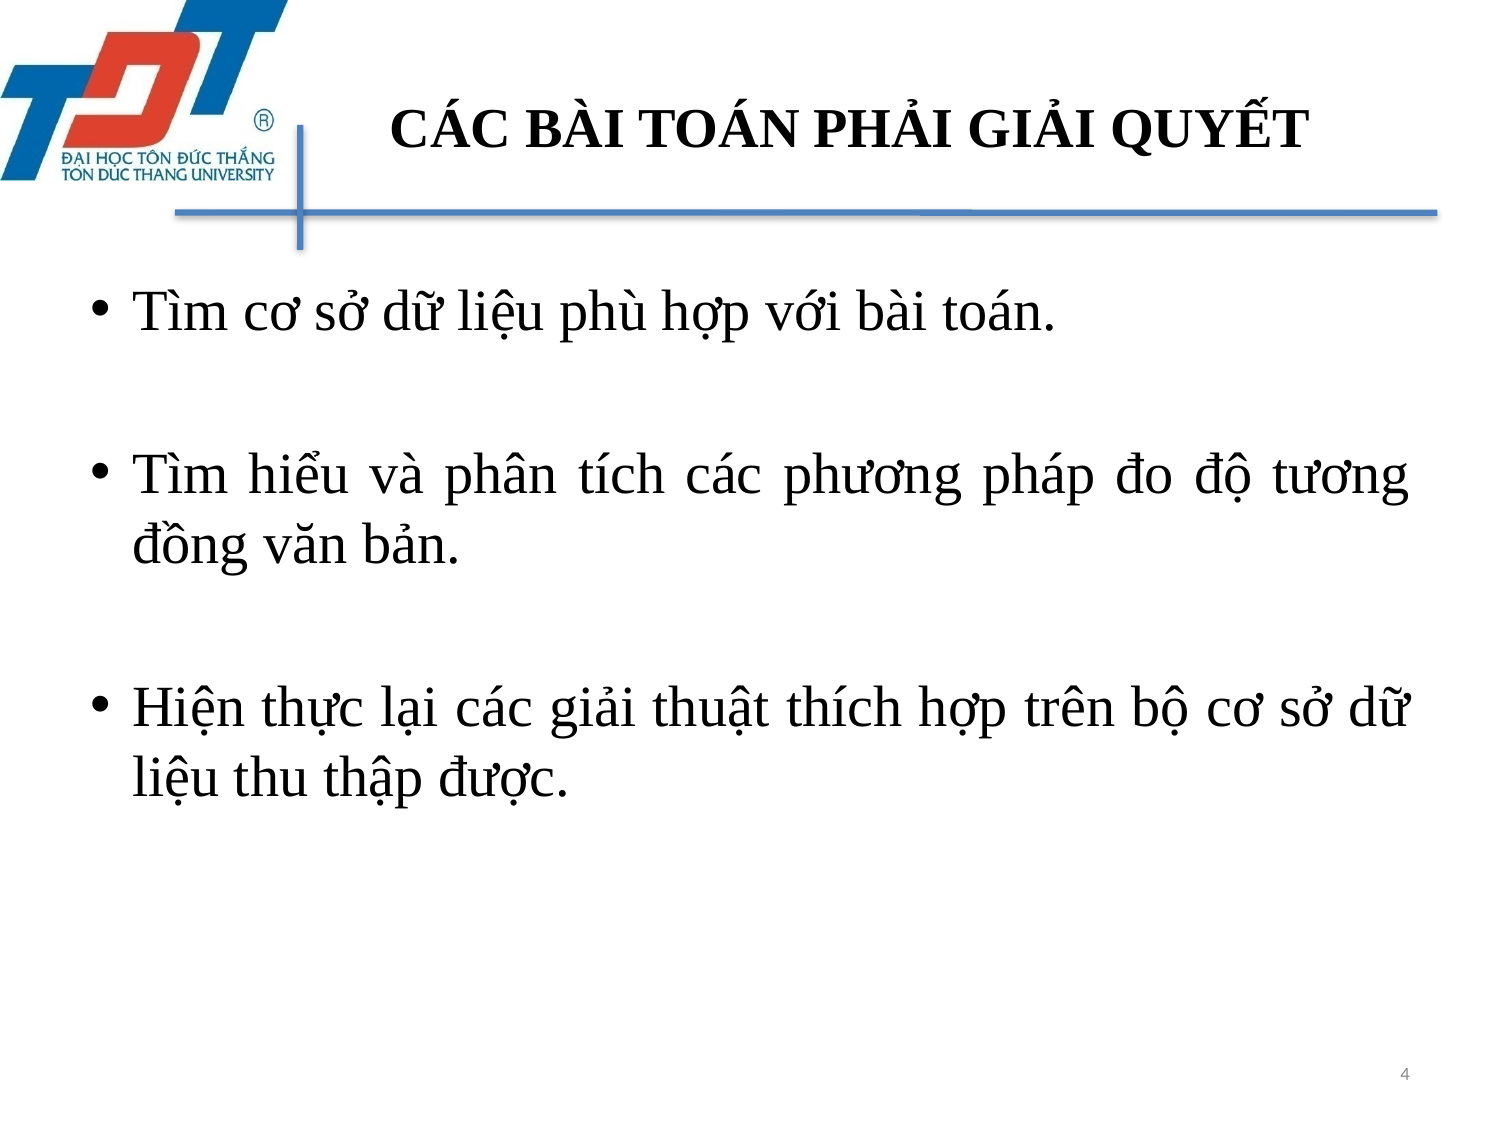

# CÁC BÀI TOÁN PHẢI GIẢI QUYẾT
Tìm cơ sở dữ liệu phù hợp với bài toán.

Tìm hiểu và phân tích các phương pháp đo độ tương đồng văn bản.

Hiện thực lại các giải thuật thích hợp trên bộ cơ sở dữ liệu thu thập được.
4